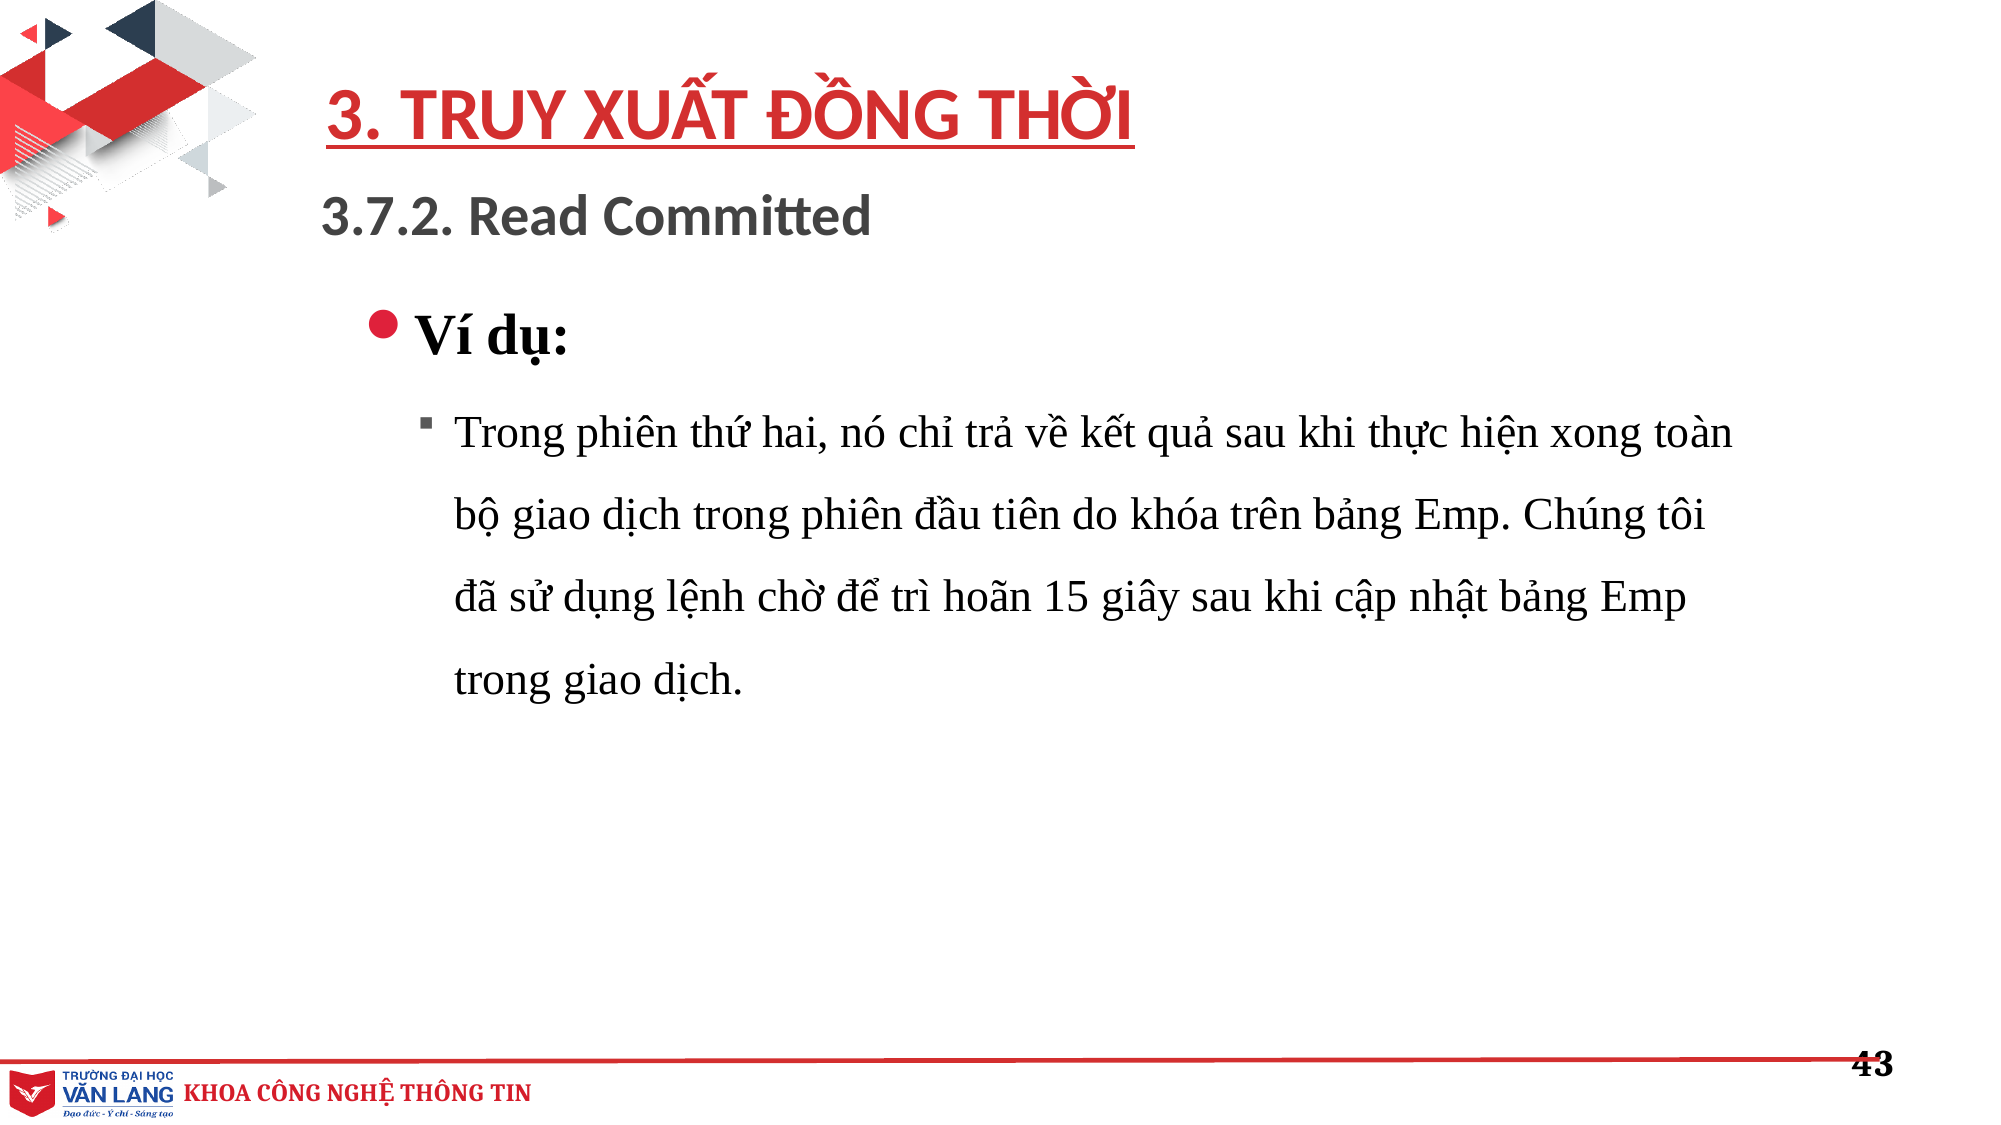

3. TRUY XUẤT ĐỒNG THỜI

3.7.2. Read Committed
Ví dụ:
Trong phiên thứ hai, nó chỉ trả về kết quả sau khi thực hiện xong toàn bộ giao dịch trong phiên đầu tiên do khóa trên bảng Emp. Chúng tôi đã sử dụng lệnh chờ để trì hoãn 15 giây sau khi cập nhật bảng Emp trong giao dịch.